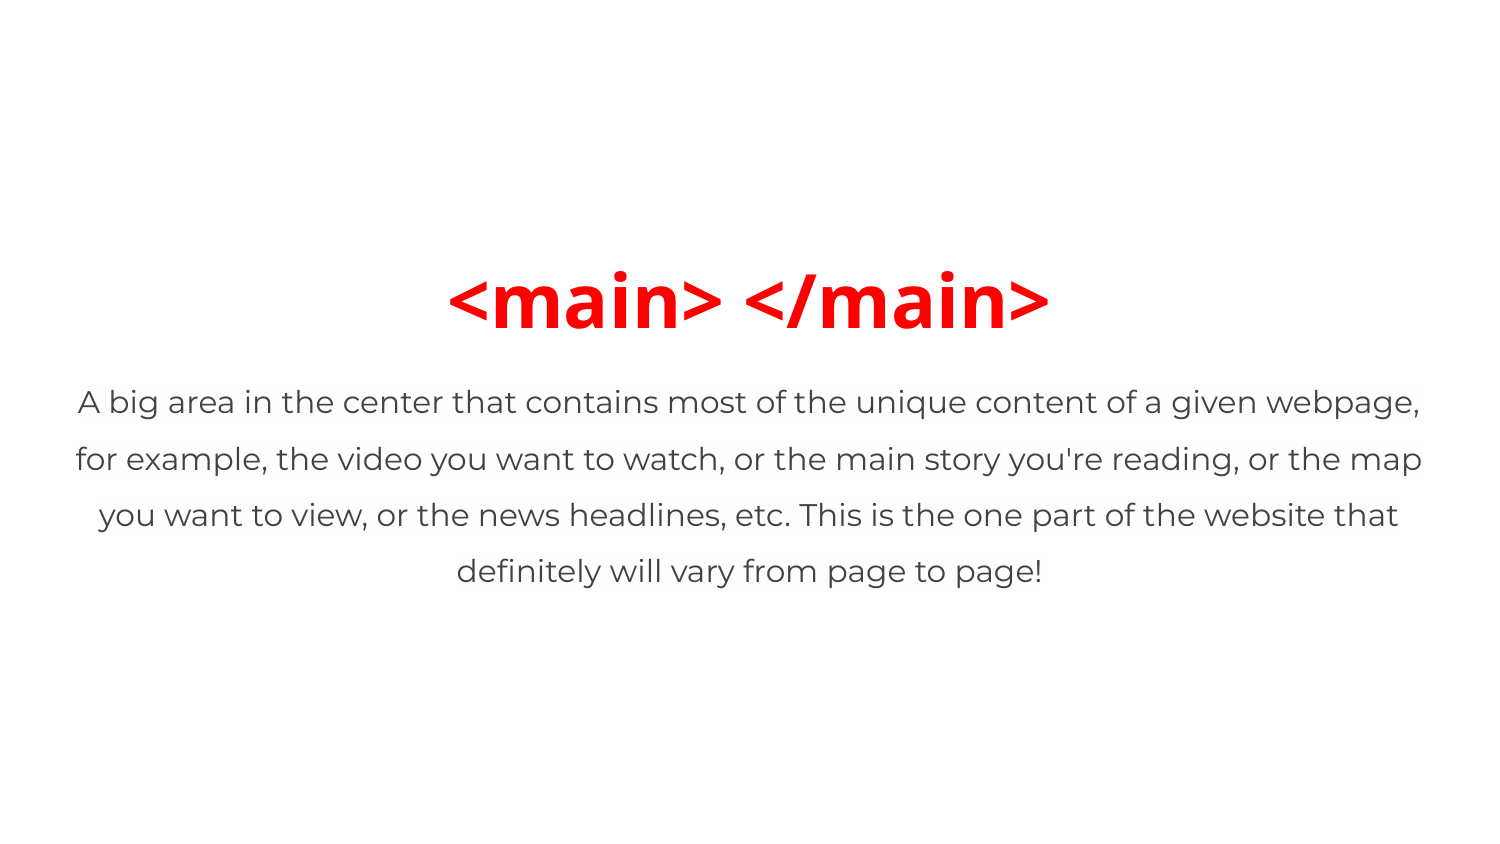

# <main> </main>
A big area in the center that contains most of the unique content of a given webpage, for example, the video you want to watch, or the main story you're reading, or the map you want to view, or the news headlines, etc. This is the one part of the website that definitely will vary from page to page!